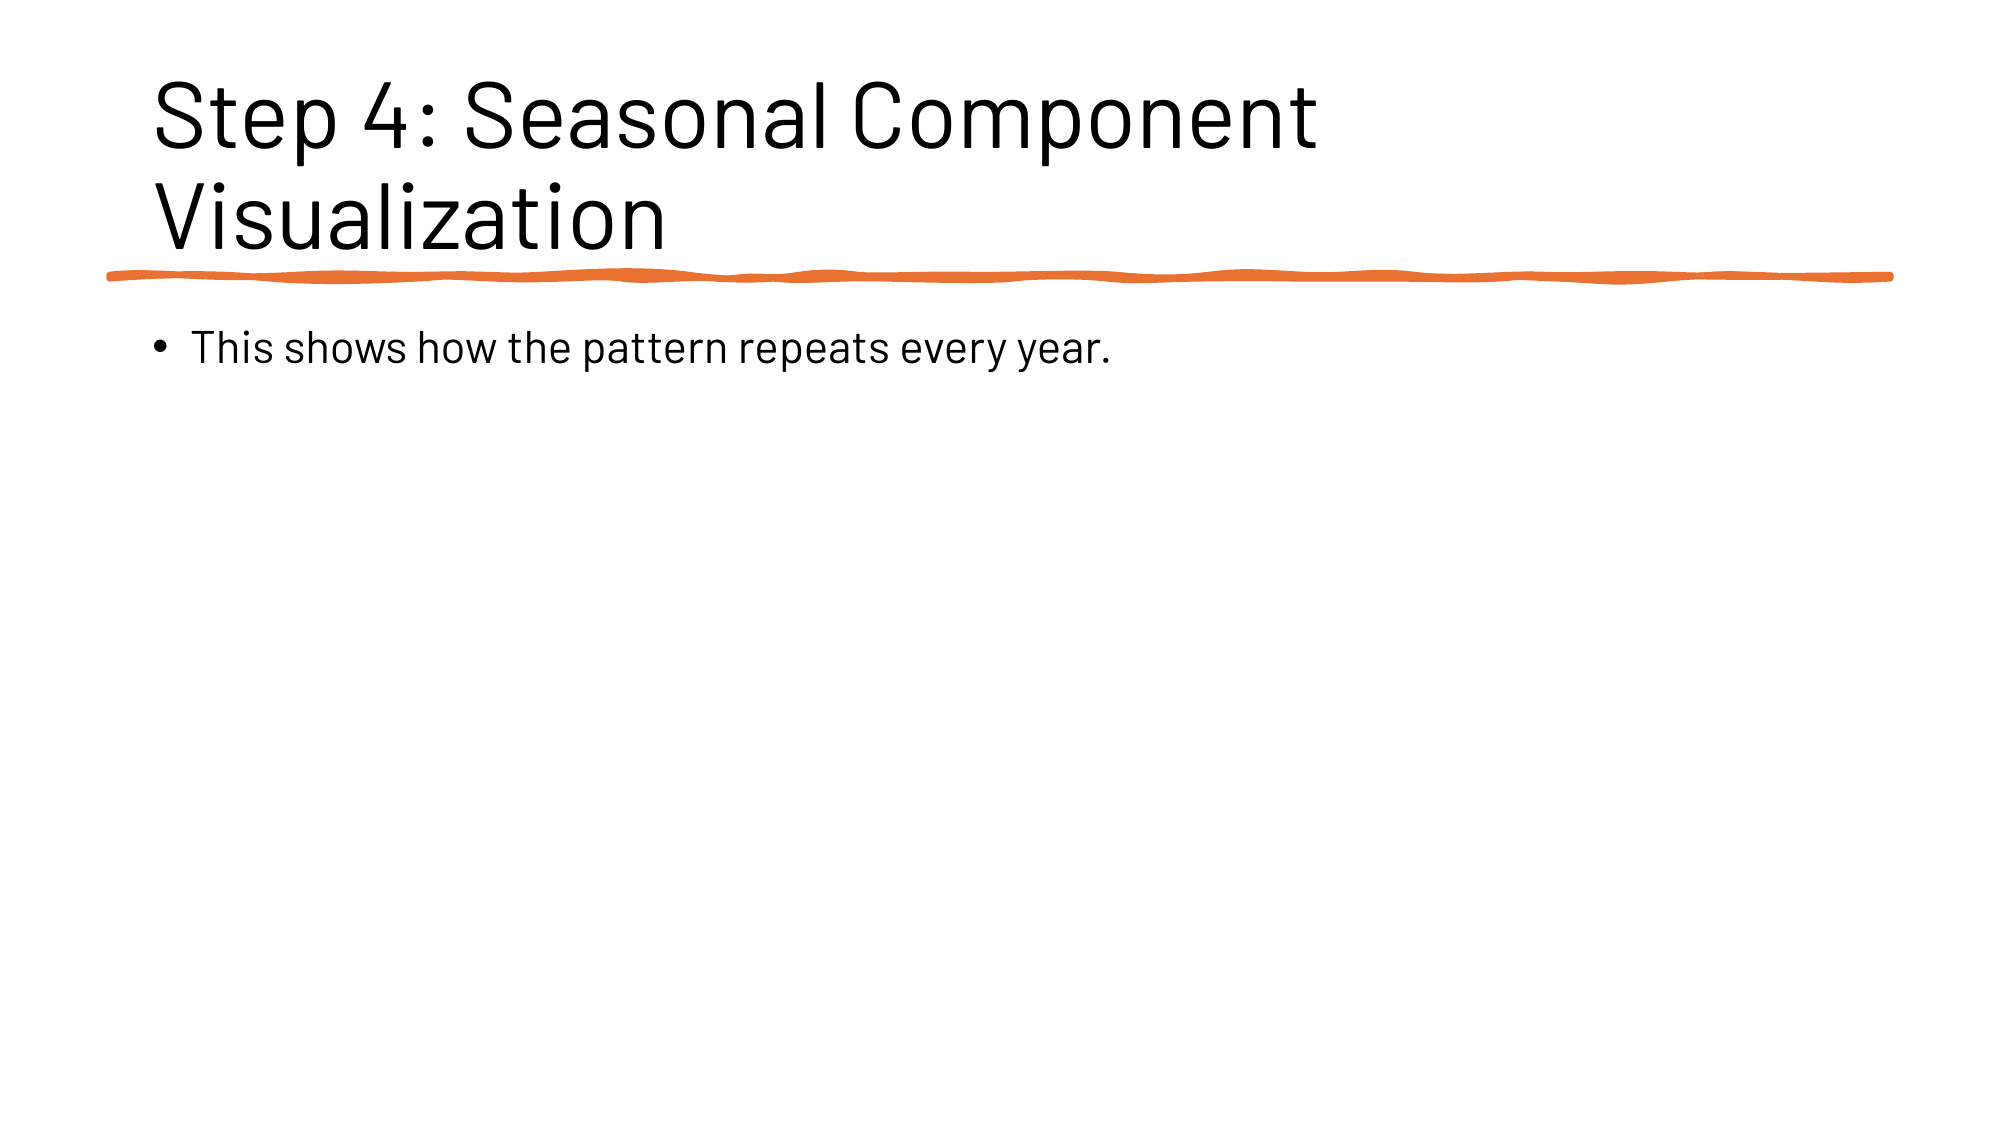

# Step 4: Seasonal Component Visualization

This shows how the pattern repeats every year.